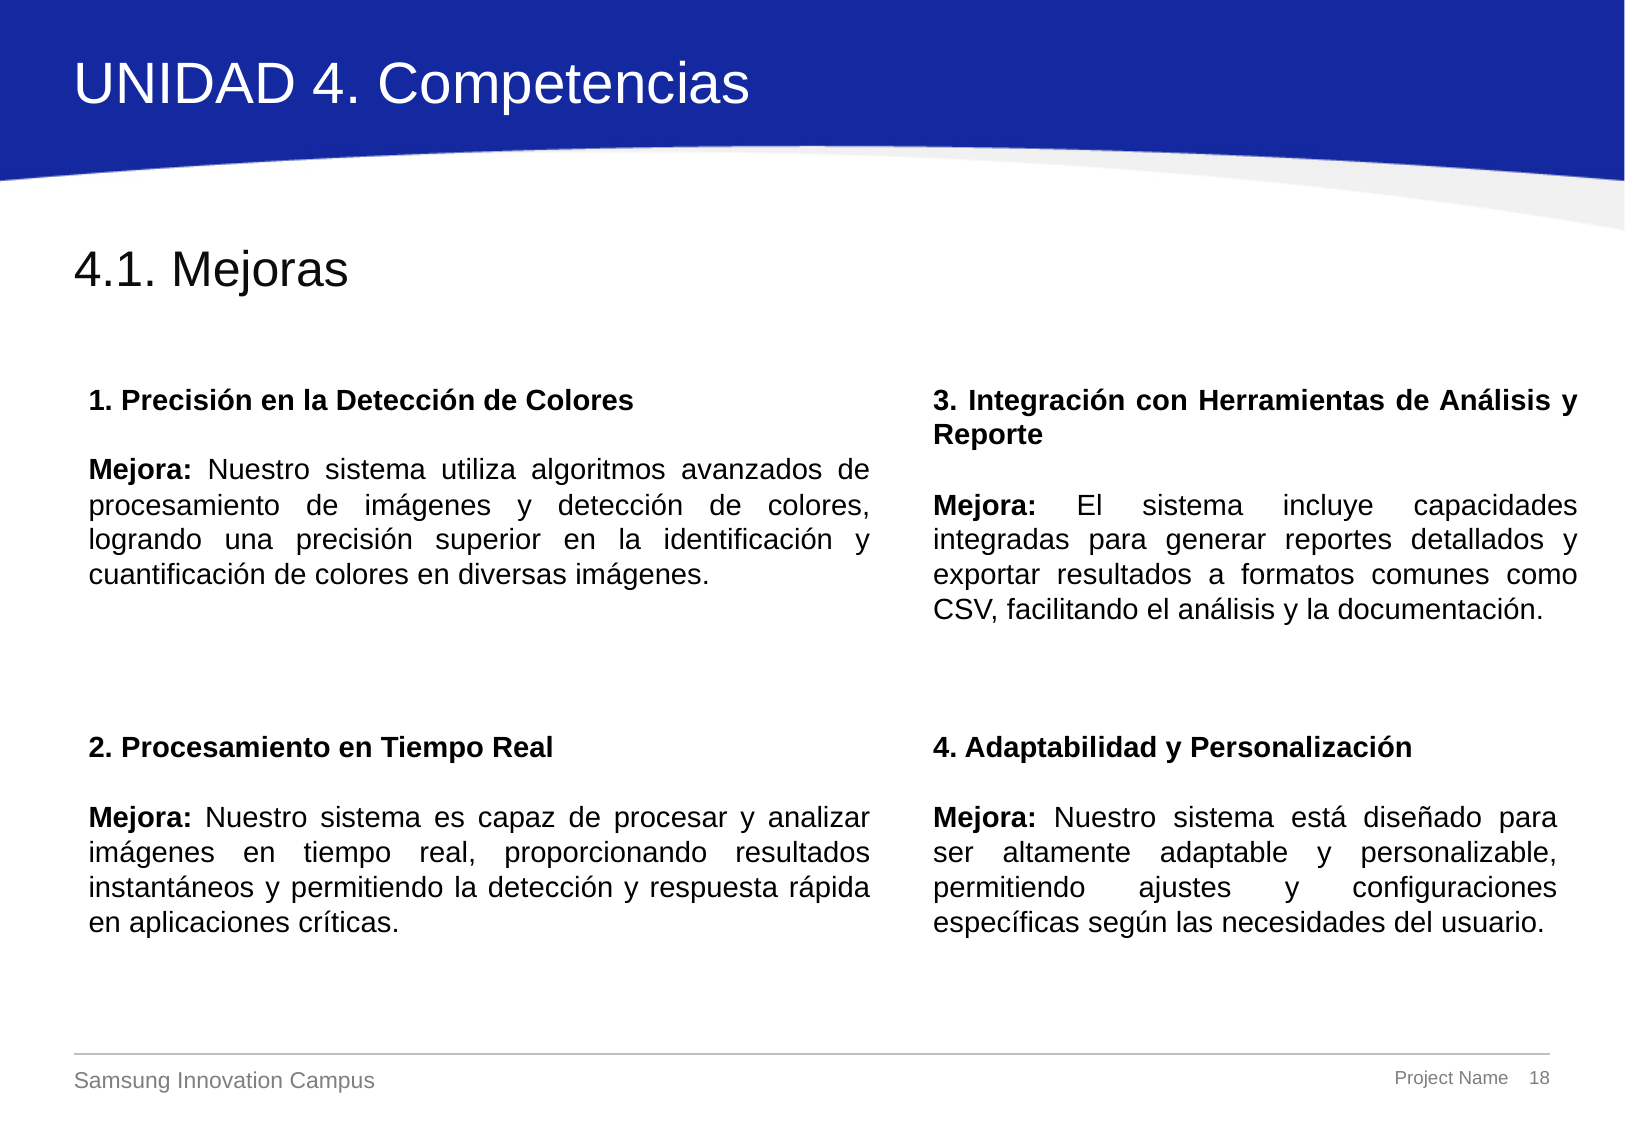

UNIDAD 4. Competencias
# 4.1. Mejoras
1. Precisión en la Detección de Colores

Mejora: Nuestro sistema utiliza algoritmos avanzados de procesamiento de imágenes y detección de colores, logrando una precisión superior en la identificación y cuantificación de colores en diversas imágenes.
3. Integración con Herramientas de Análisis y Reporte

Mejora: El sistema incluye capacidades integradas para generar reportes detallados y exportar resultados a formatos comunes como CSV, facilitando el análisis y la documentación.
2. Procesamiento en Tiempo Real

Mejora: Nuestro sistema es capaz de procesar y analizar imágenes en tiempo real, proporcionando resultados instantáneos y permitiendo la detección y respuesta rápida en aplicaciones críticas.
4. Adaptabilidad y Personalización

Mejora: Nuestro sistema está diseñado para ser altamente adaptable y personalizable, permitiendo ajustes y configuraciones específicas según las necesidades del usuario.